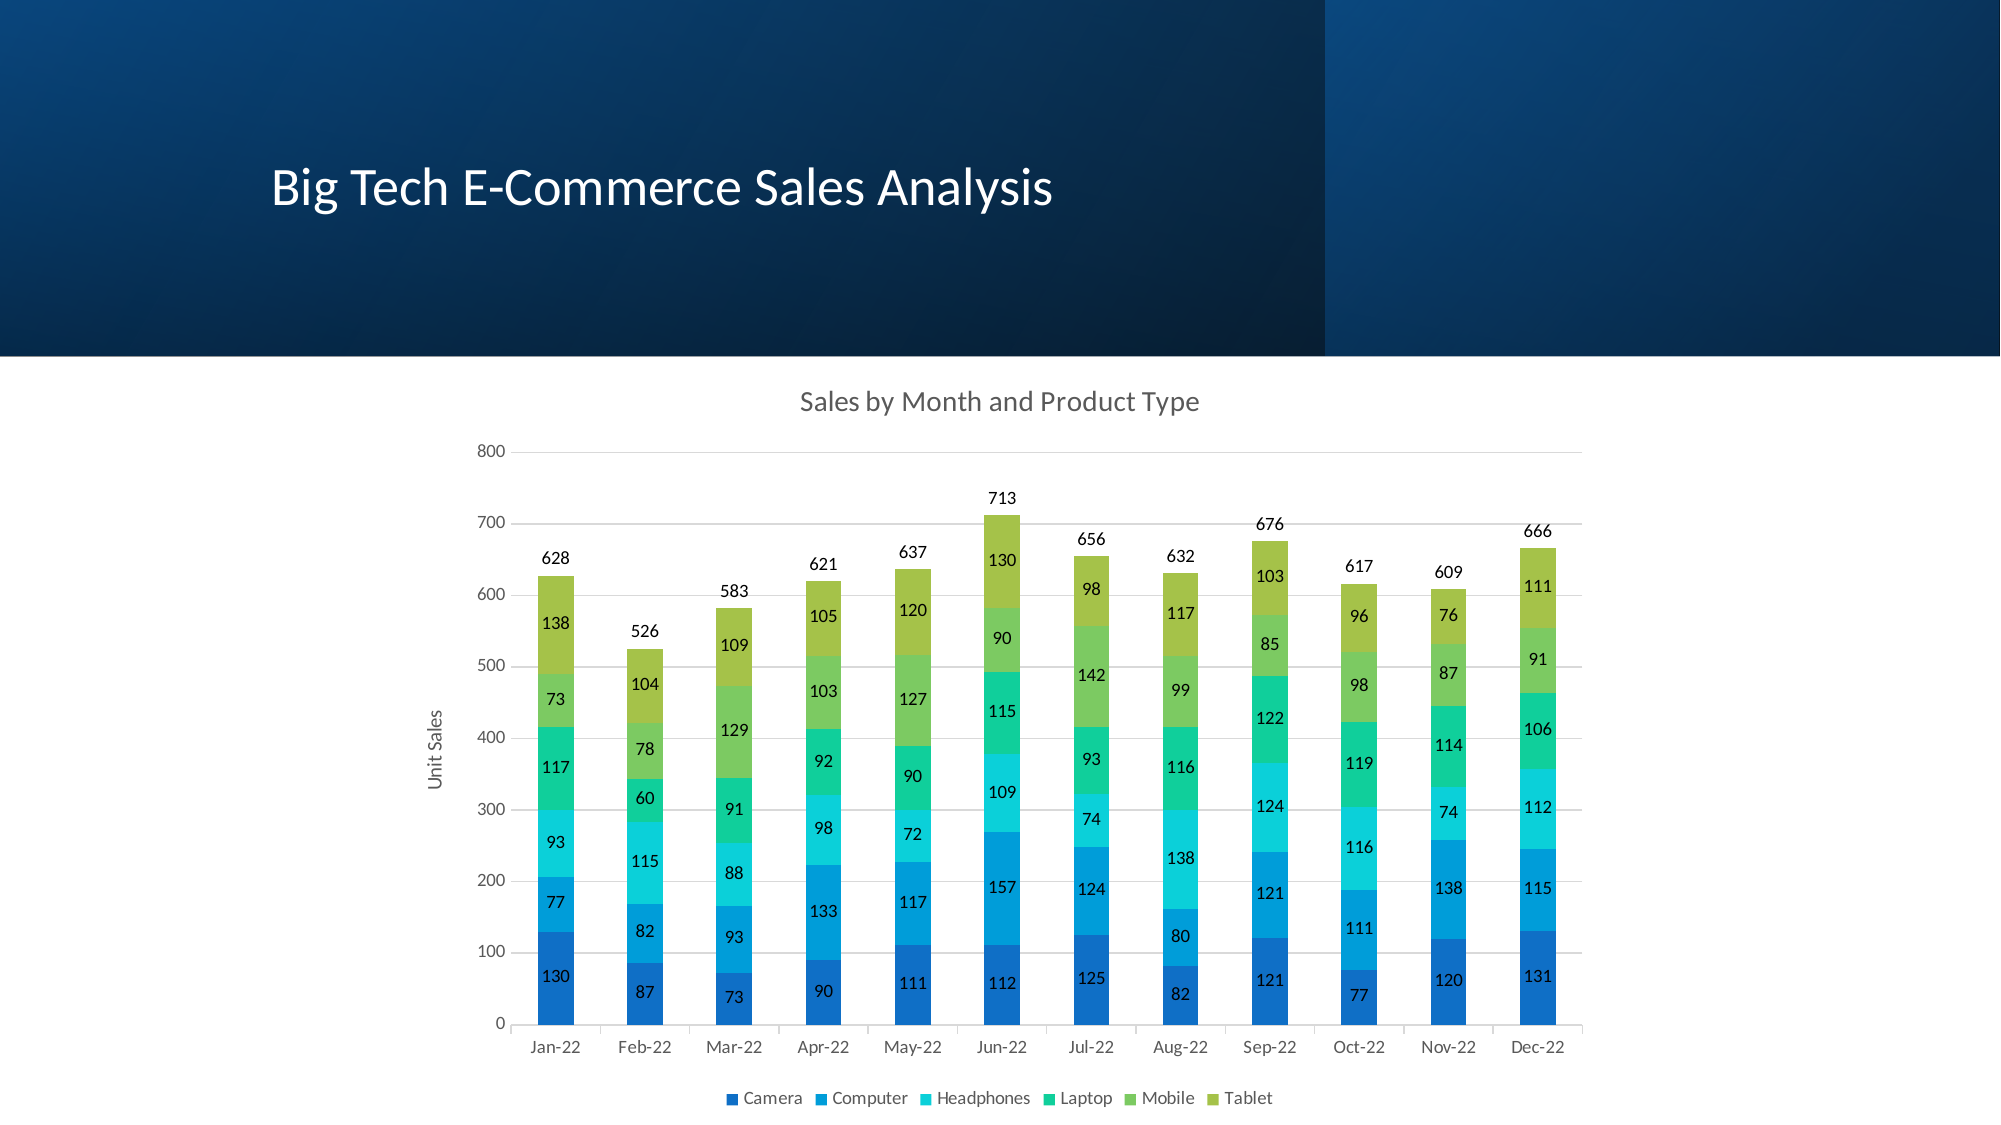

# Big Tech E-Commerce Sales Analysis

### Chart: Sales by Month and Product Type

| Category | Camera | Computer | Headphones | Laptop | Mobile | Tablet | Total |
|---|---|---|---|---|---|---|---|
| 44562 | 130.0 | 77.0 | 93.0 | 117.0 | 73.0 | 138.0 | 628.0 |
| 44593 | 87.0 | 82.0 | 115.0 | 60.0 | 78.0 | 104.0 | 526.0 |
| 44621 | 73.0 | 93.0 | 88.0 | 91.0 | 129.0 | 109.0 | 583.0 |
| 44652 | 90.0 | 133.0 | 98.0 | 92.0 | 103.0 | 105.0 | 621.0 |
| 44682 | 111.0 | 117.0 | 72.0 | 90.0 | 127.0 | 120.0 | 637.0 |
| 44713 | 112.0 | 157.0 | 109.0 | 115.0 | 90.0 | 130.0 | 713.0 |
| 44743 | 125.0 | 124.0 | 74.0 | 93.0 | 142.0 | 98.0 | 656.0 |
| 44774 | 82.0 | 80.0 | 138.0 | 116.0 | 99.0 | 117.0 | 632.0 |
| 44805 | 121.0 | 121.0 | 124.0 | 122.0 | 85.0 | 103.0 | 676.0 |
| 44835 | 77.0 | 111.0 | 116.0 | 119.0 | 98.0 | 96.0 | 617.0 |
| 44866 | 120.0 | 138.0 | 74.0 | 114.0 | 87.0 | 76.0 | 609.0 |
| 44896 | 131.0 | 115.0 | 112.0 | 106.0 | 91.0 | 111.0 | 666.0 |